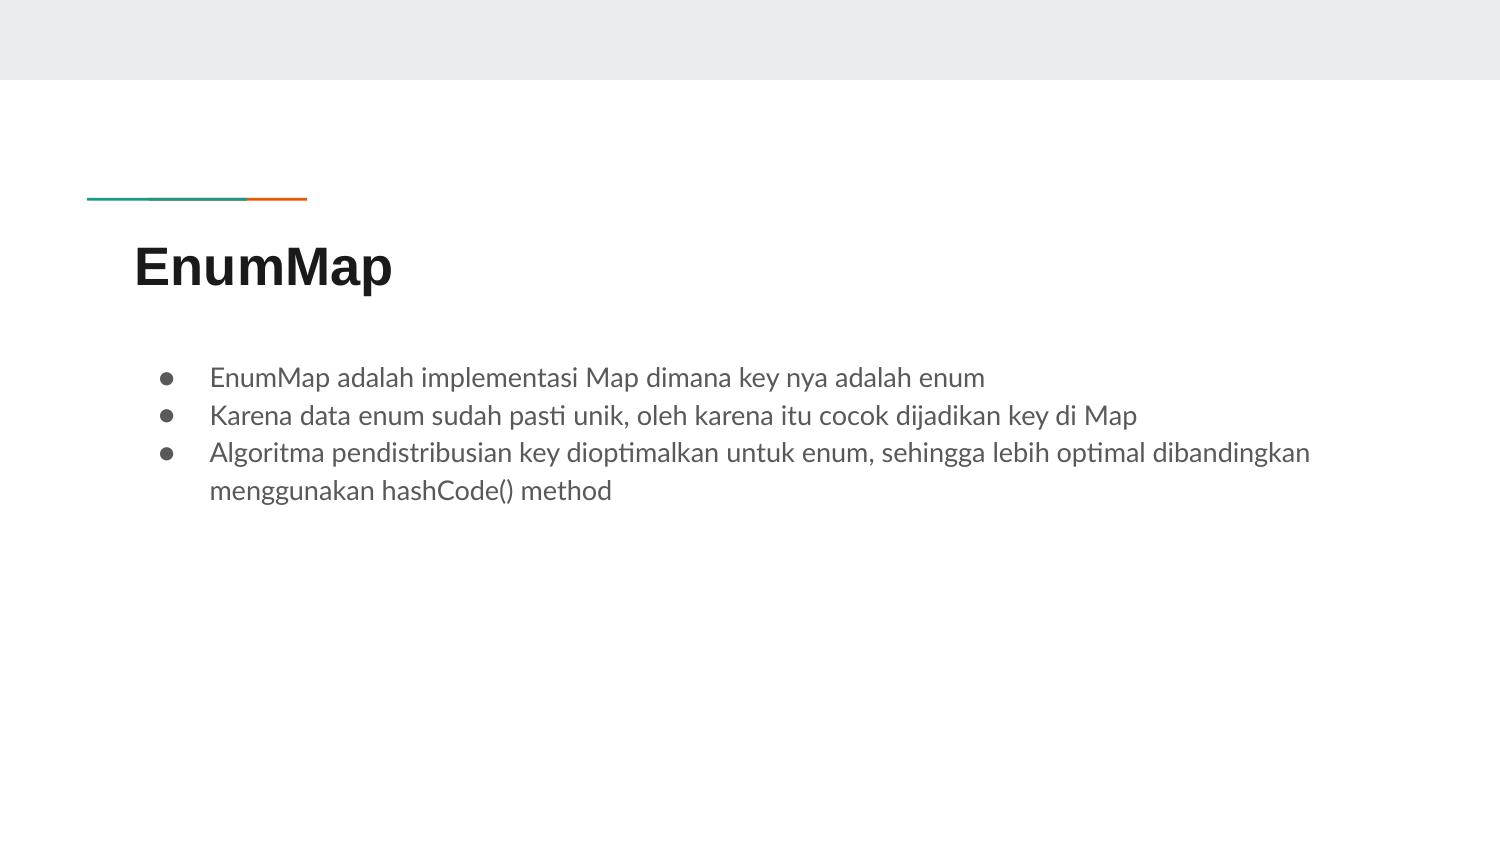

# EnumMap
EnumMap adalah implementasi Map dimana key nya adalah enum
Karena data enum sudah pasti unik, oleh karena itu cocok dijadikan key di Map
Algoritma pendistribusian key dioptimalkan untuk enum, sehingga lebih optimal dibandingkan menggunakan hashCode() method